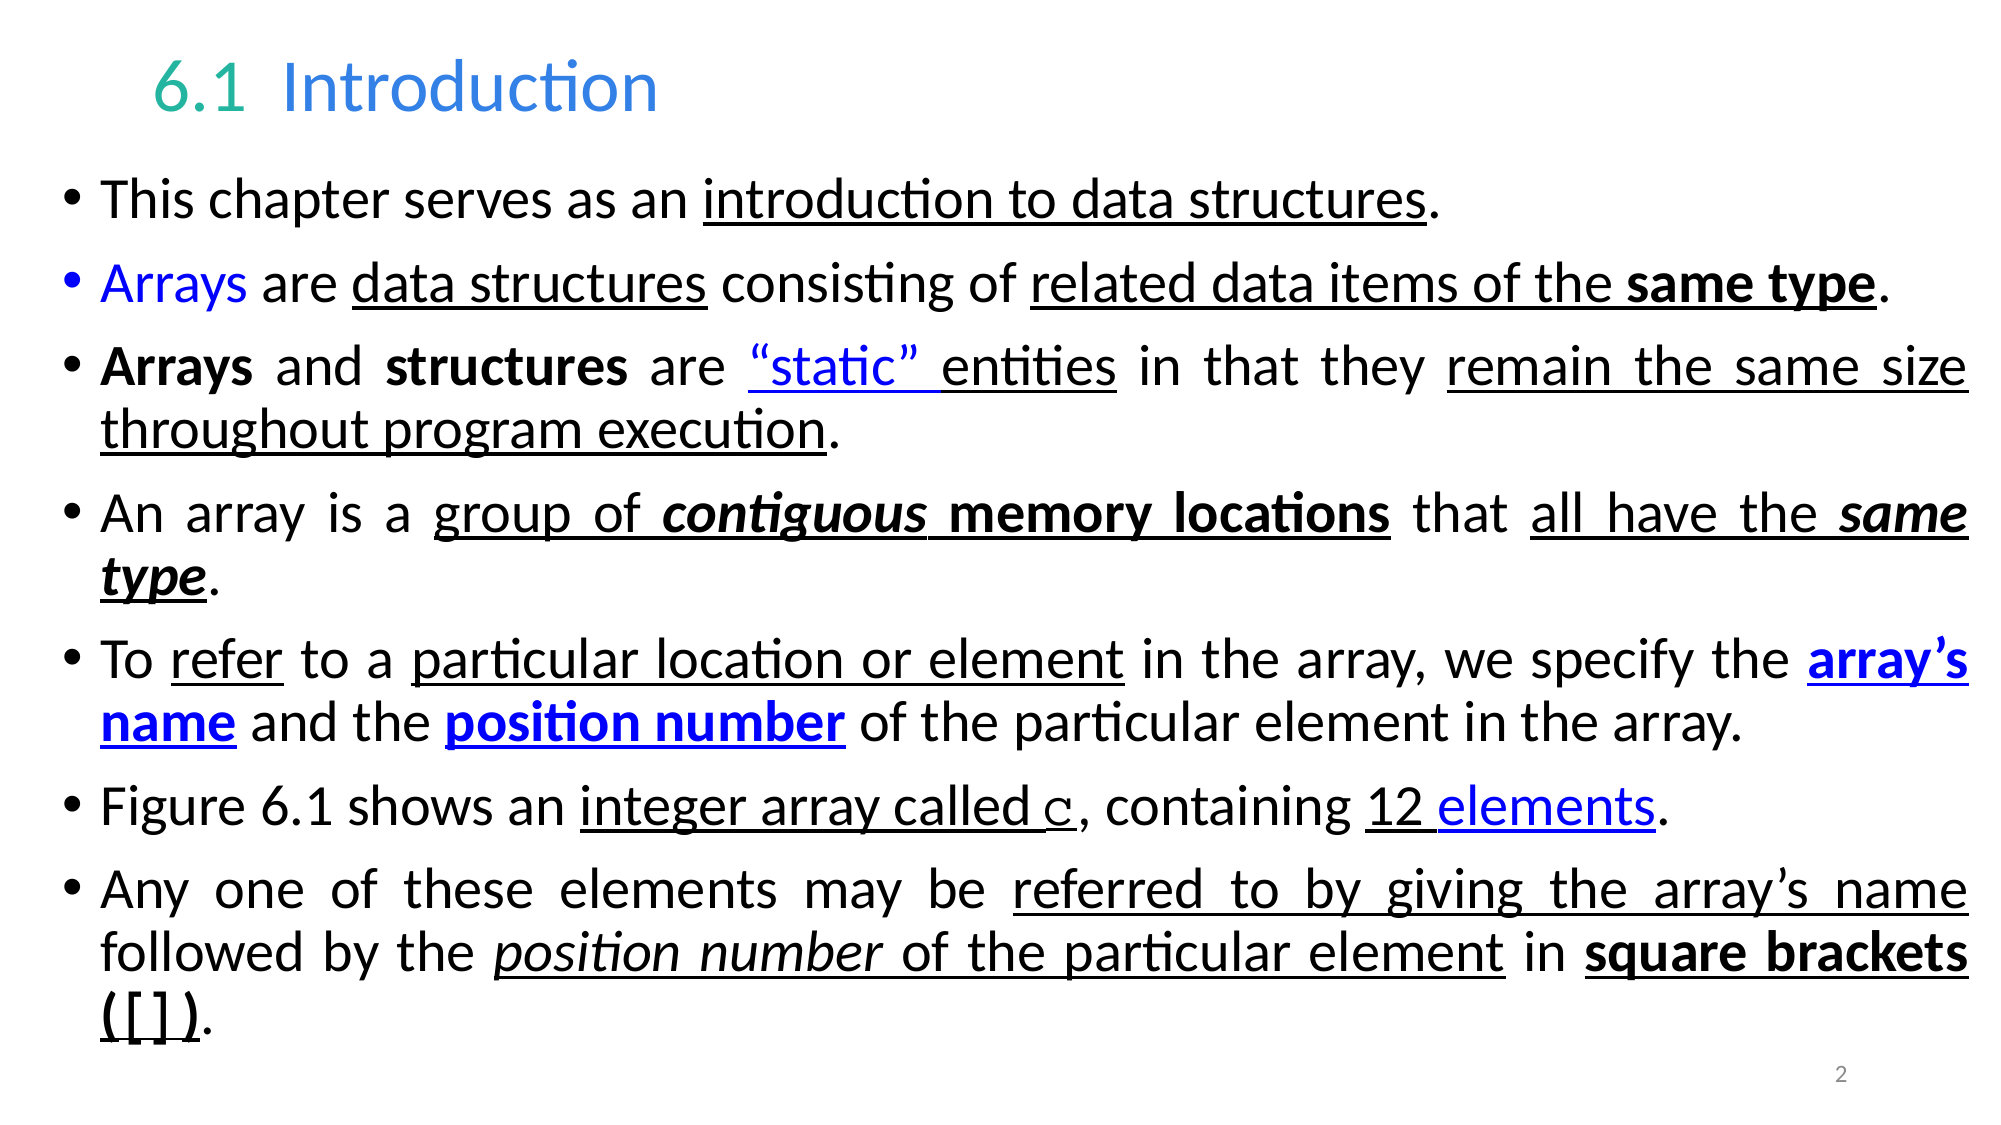

# 6.1  Introduction
This chapter serves as an introduction to data structures.
Arrays are data structures consisting of related data items of the same type.
Arrays and structures are “static” entities in that they remain the same size throughout program execution.
An array is a group of contiguous memory locations that all have the same type.
To refer to a particular location or element in the array, we specify the array’s name and the position number of the particular element in the array.
Figure 6.1 shows an integer array called c, containing 12 elements.
Any one of these elements may be referred to by giving the array’s name followed by the position number of the particular element in square brackets ([]).

2